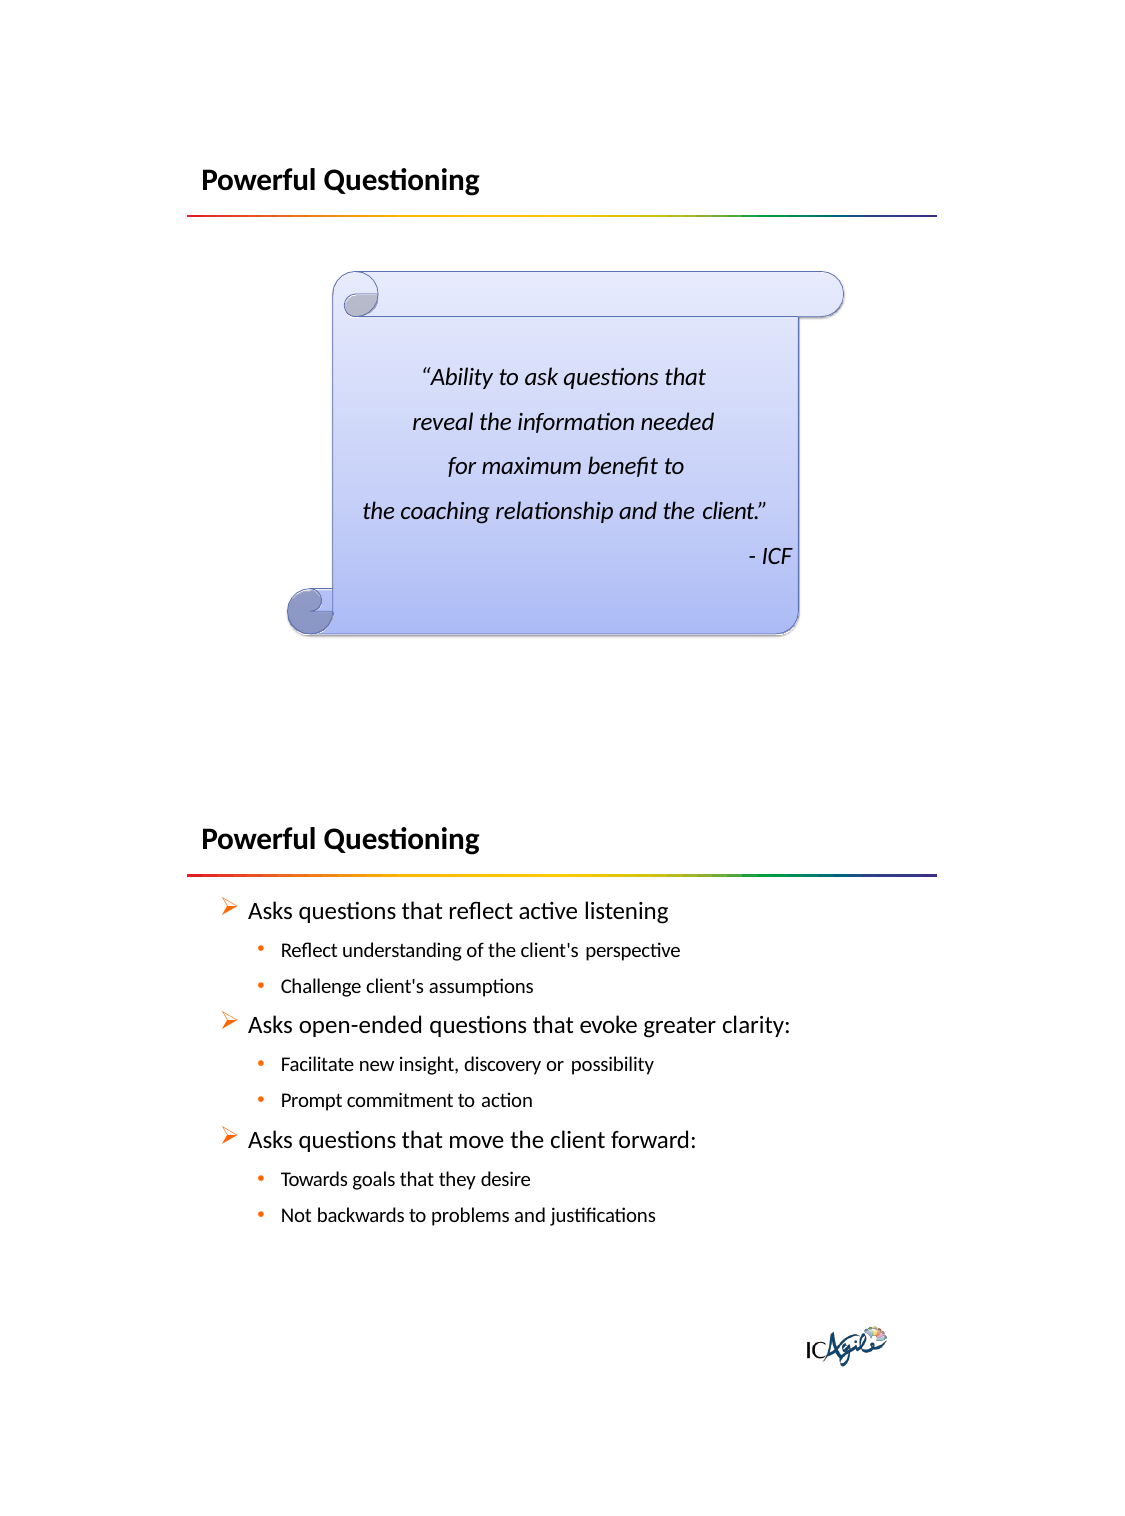

Powerful Questioning

“Ability to ask questions that  reveal the information needed  for maximum benefit to
the coaching relationship and the client.”
- ICF

Powerful Questioning

Asks questions that reflect active listening
Reflect understanding of the client's perspective
Challenge client's assumptions
Asks open-ended questions that evoke greater clarity:
Facilitate new insight, discovery or possibility
Prompt commitment to action
Asks questions that move the client forward:
Towards goals that they desire
Not backwards to problems and justifications